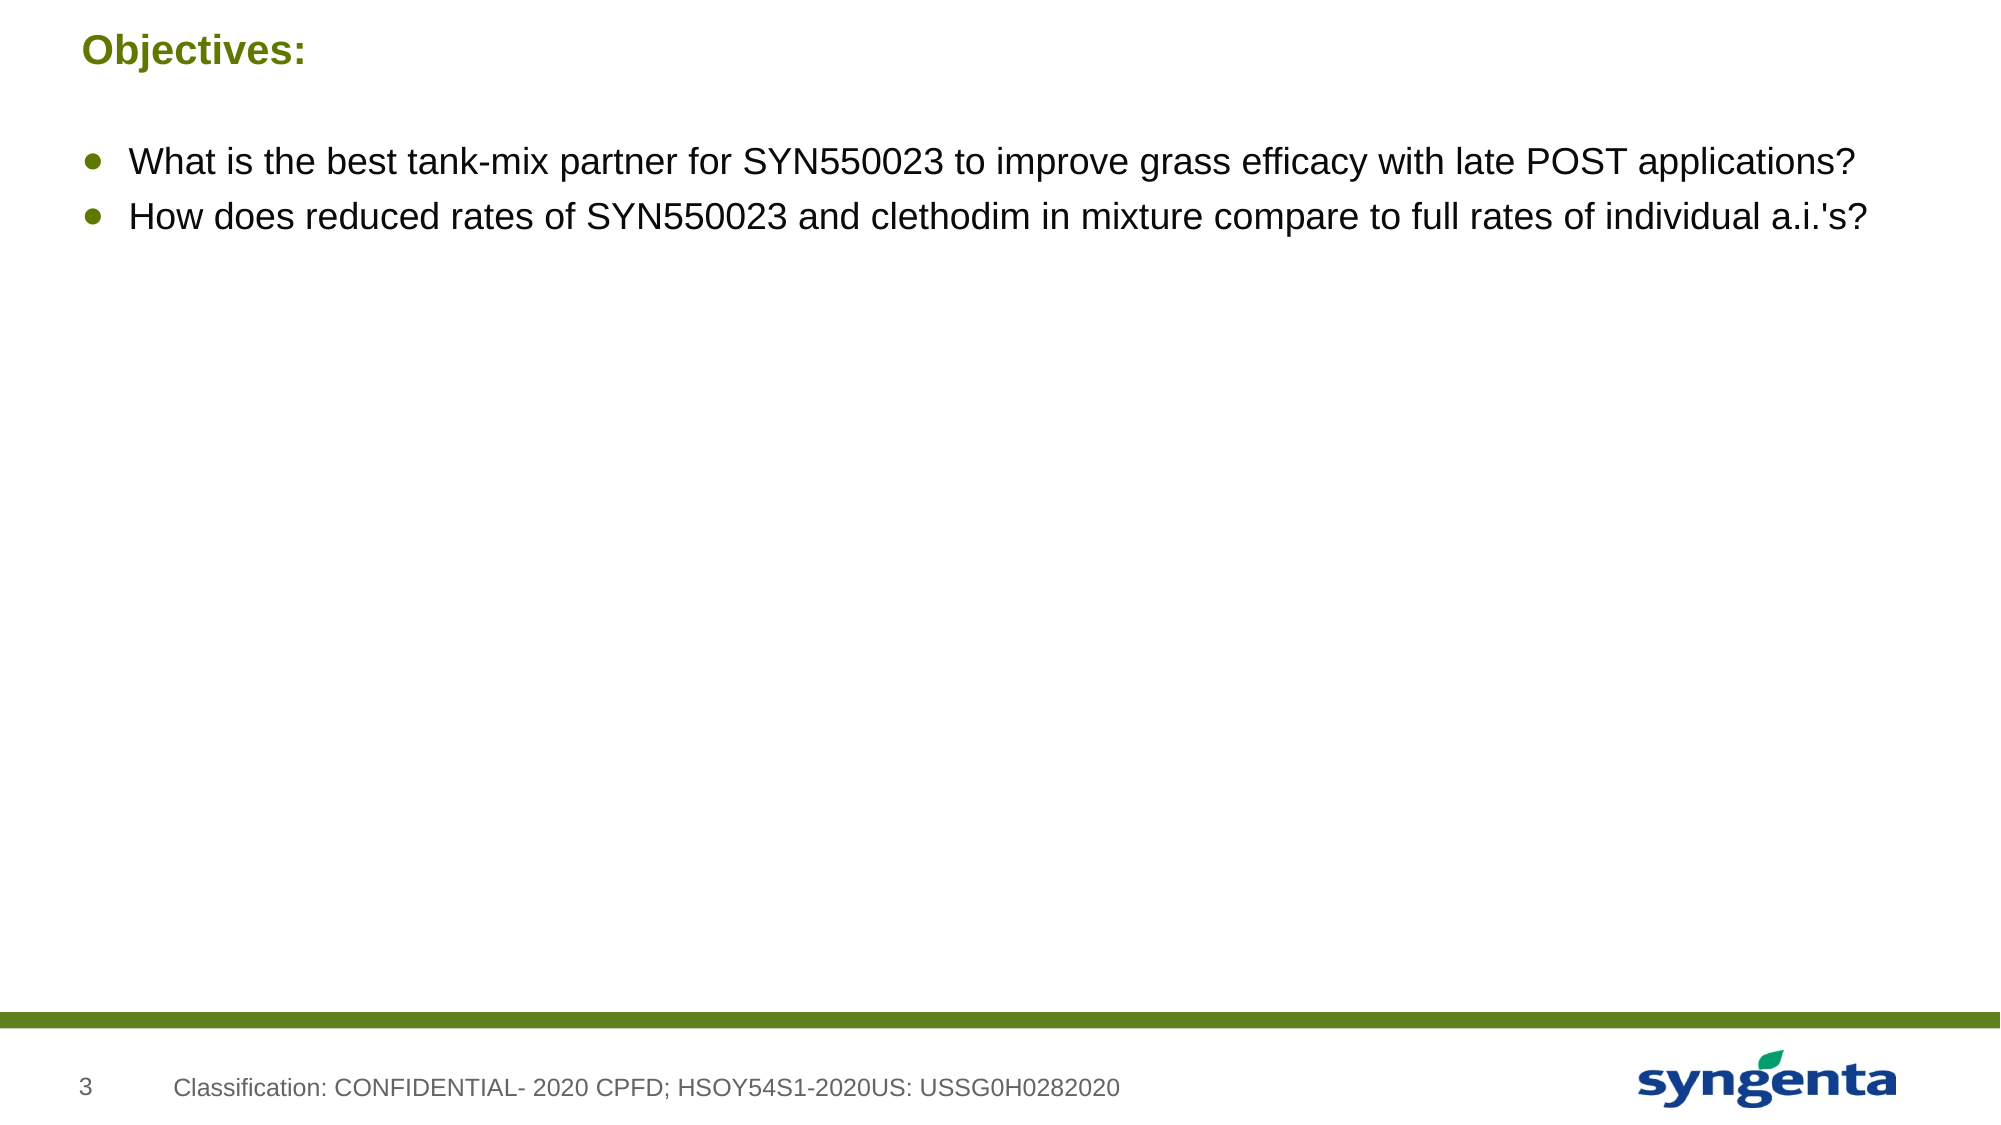

# Objectives:
What is the best tank-mix partner for SYN550023 to improve grass efficacy with late POST applications?
How does reduced rates of SYN550023 and clethodim in mixture compare to full rates of individual a.i.'s?
Classification: CONFIDENTIAL- 2020 CPFD; HSOY54S1-2020US: USSG0H0282020